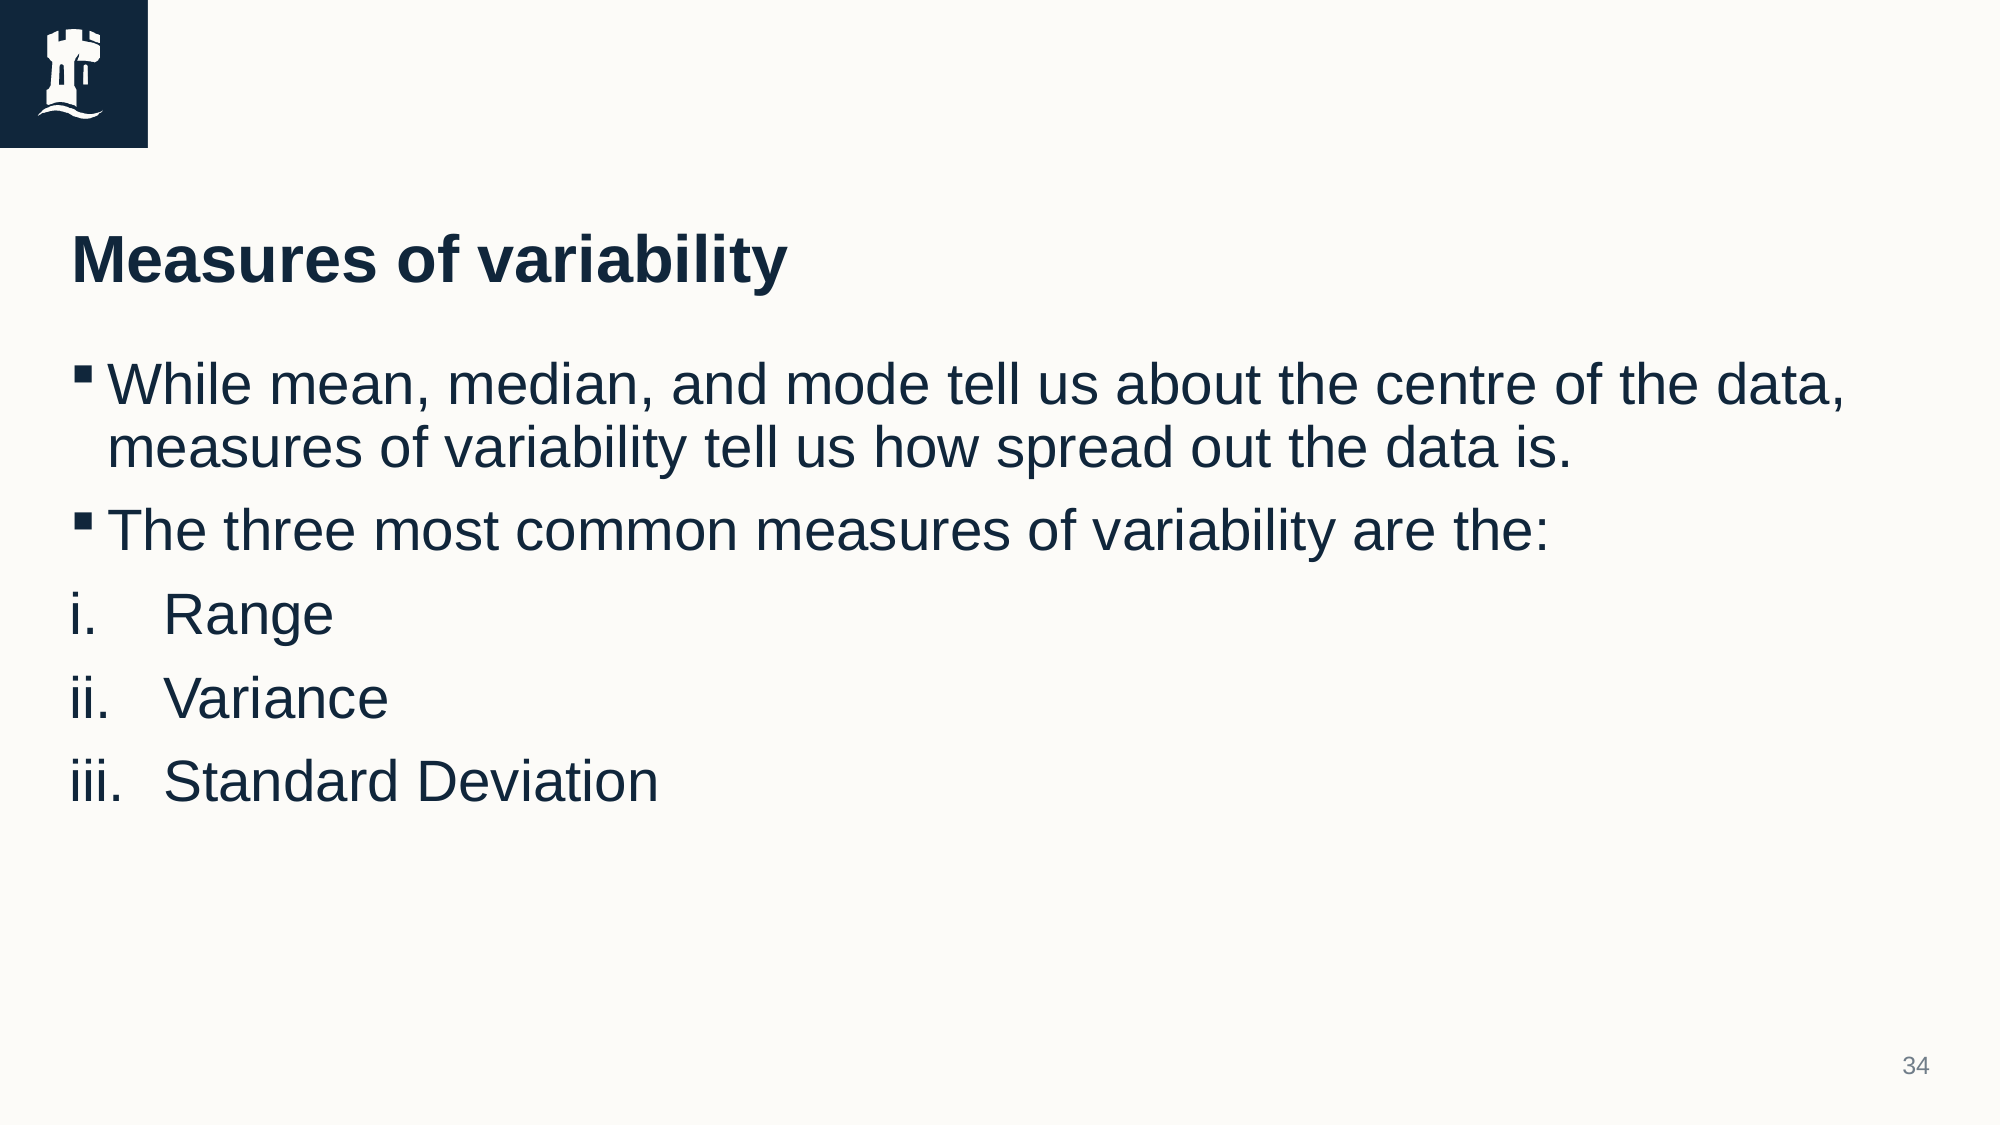

# Descriptive Statistics
Measures of variability
While mean, median, and mode tell us about the centre of the data, measures of variability tell us how spread out the data is.
The three most common measures of variability are the:
Range
Variance
Standard Deviation
34